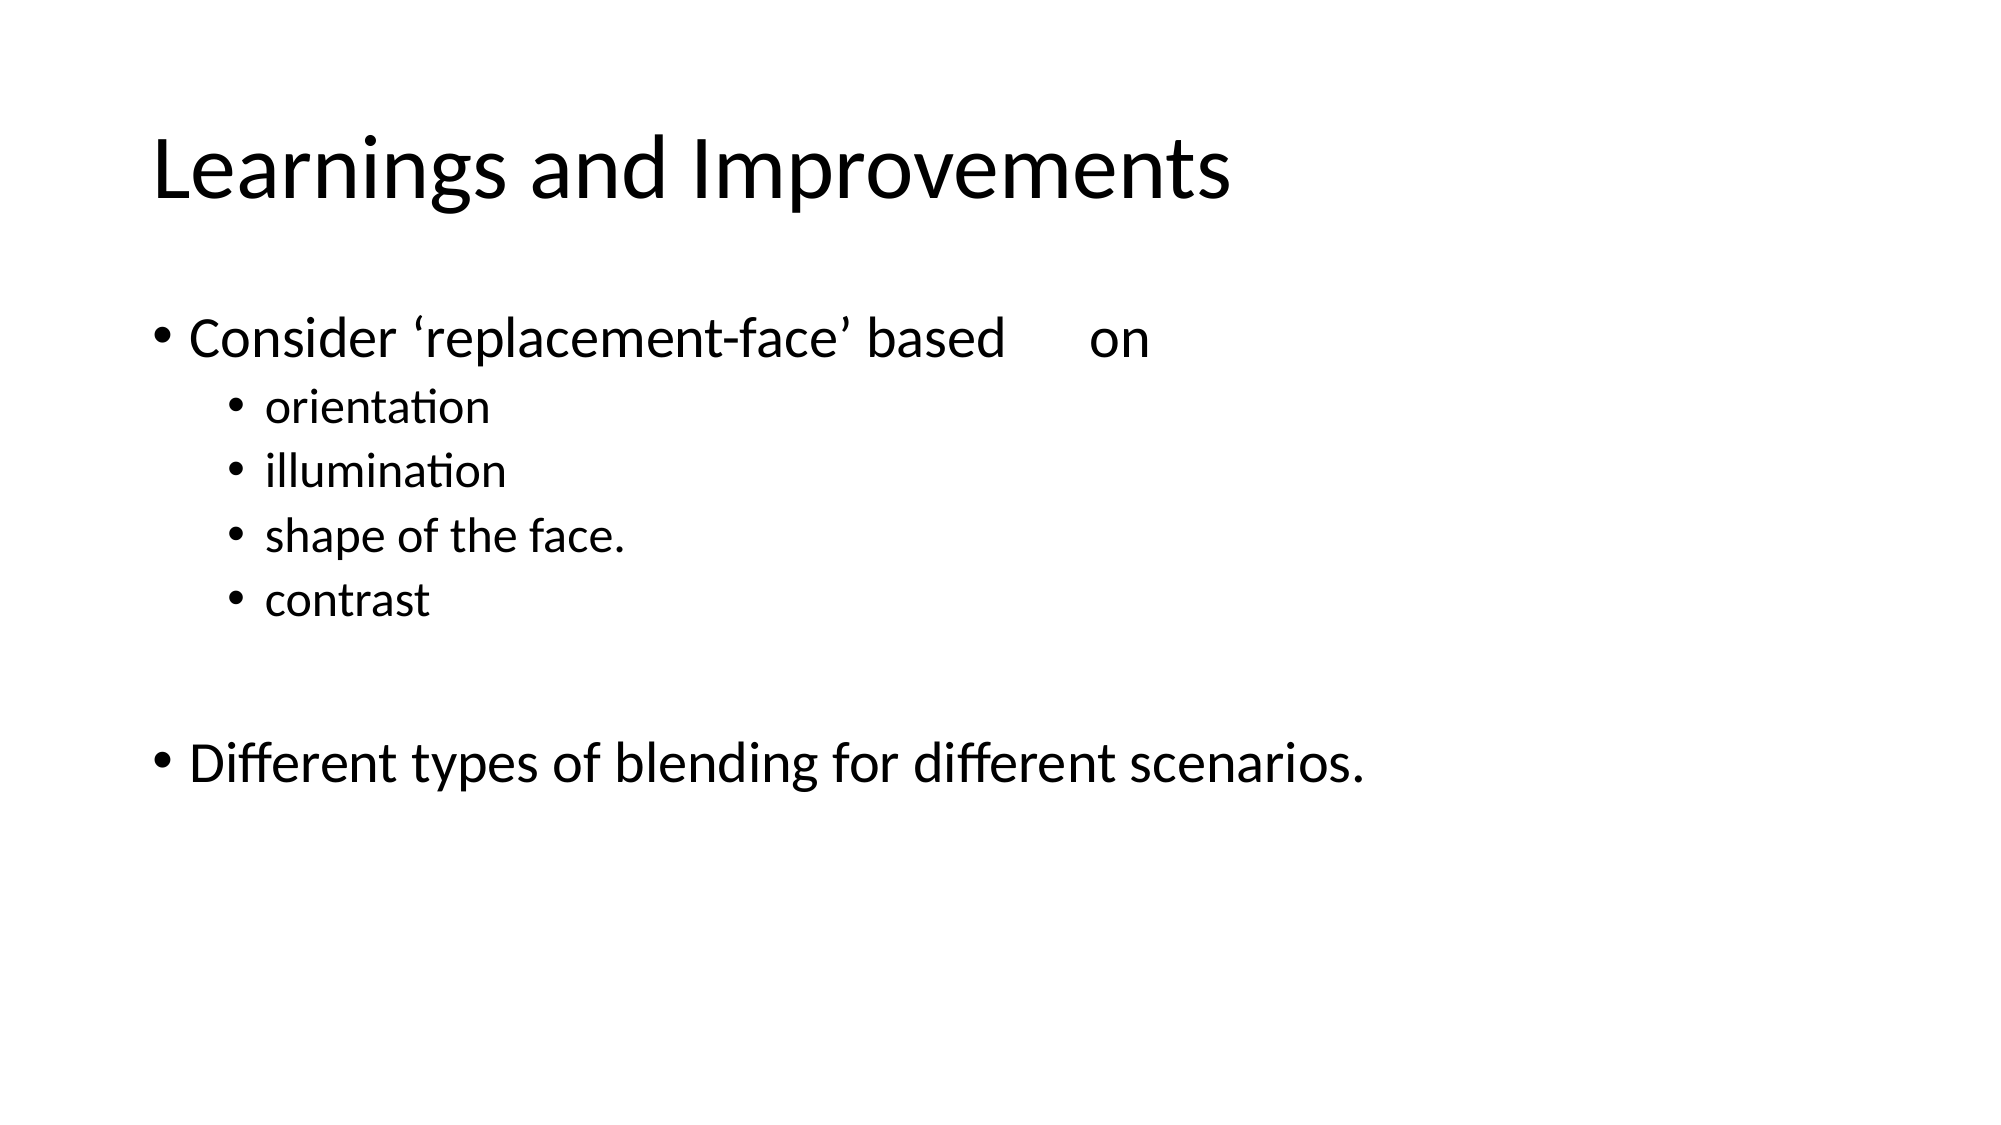

# Learnings and Improvements
Consider ‘replacement-face’ based 	on
orientation
illumination
shape of the face.
contrast

Different types of blending for different scenarios.